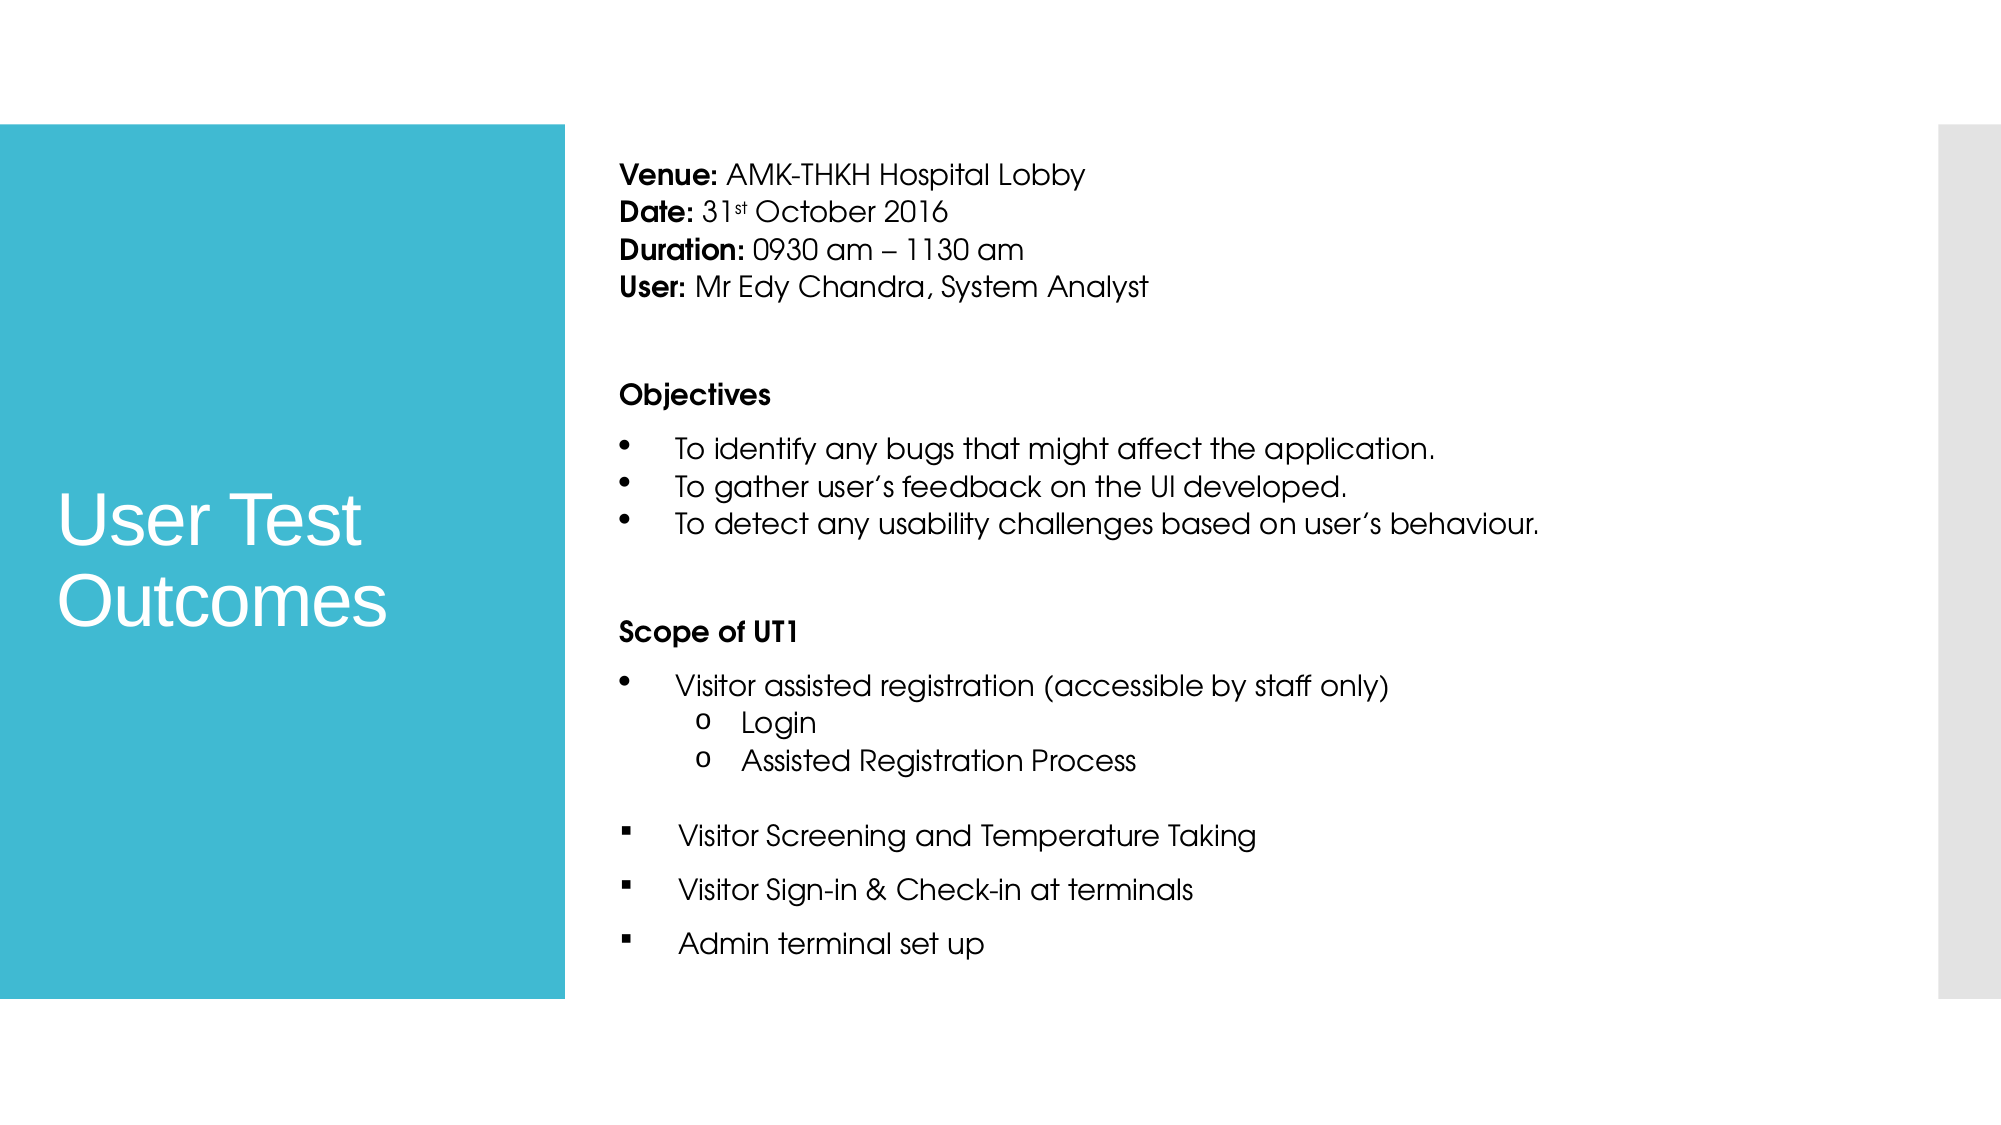

Venue: AMK-THKH Hospital Lobby
Date: 31st October 2016
Duration: 0930 am – 1130 am
User: Mr Edy Chandra, System Analyst

Objectives
To identify any bugs that might affect the application.
To gather user’s feedback on the UI developed.
To detect any usability challenges based on user’s behaviour.

Scope of UT1
Visitor assisted registration (accessible by staff only)
Login
Assisted Registration Process

Visitor Screening and Temperature Taking
Visitor Sign-in & Check-in at terminals
Admin terminal set up
# User Test Outcomes